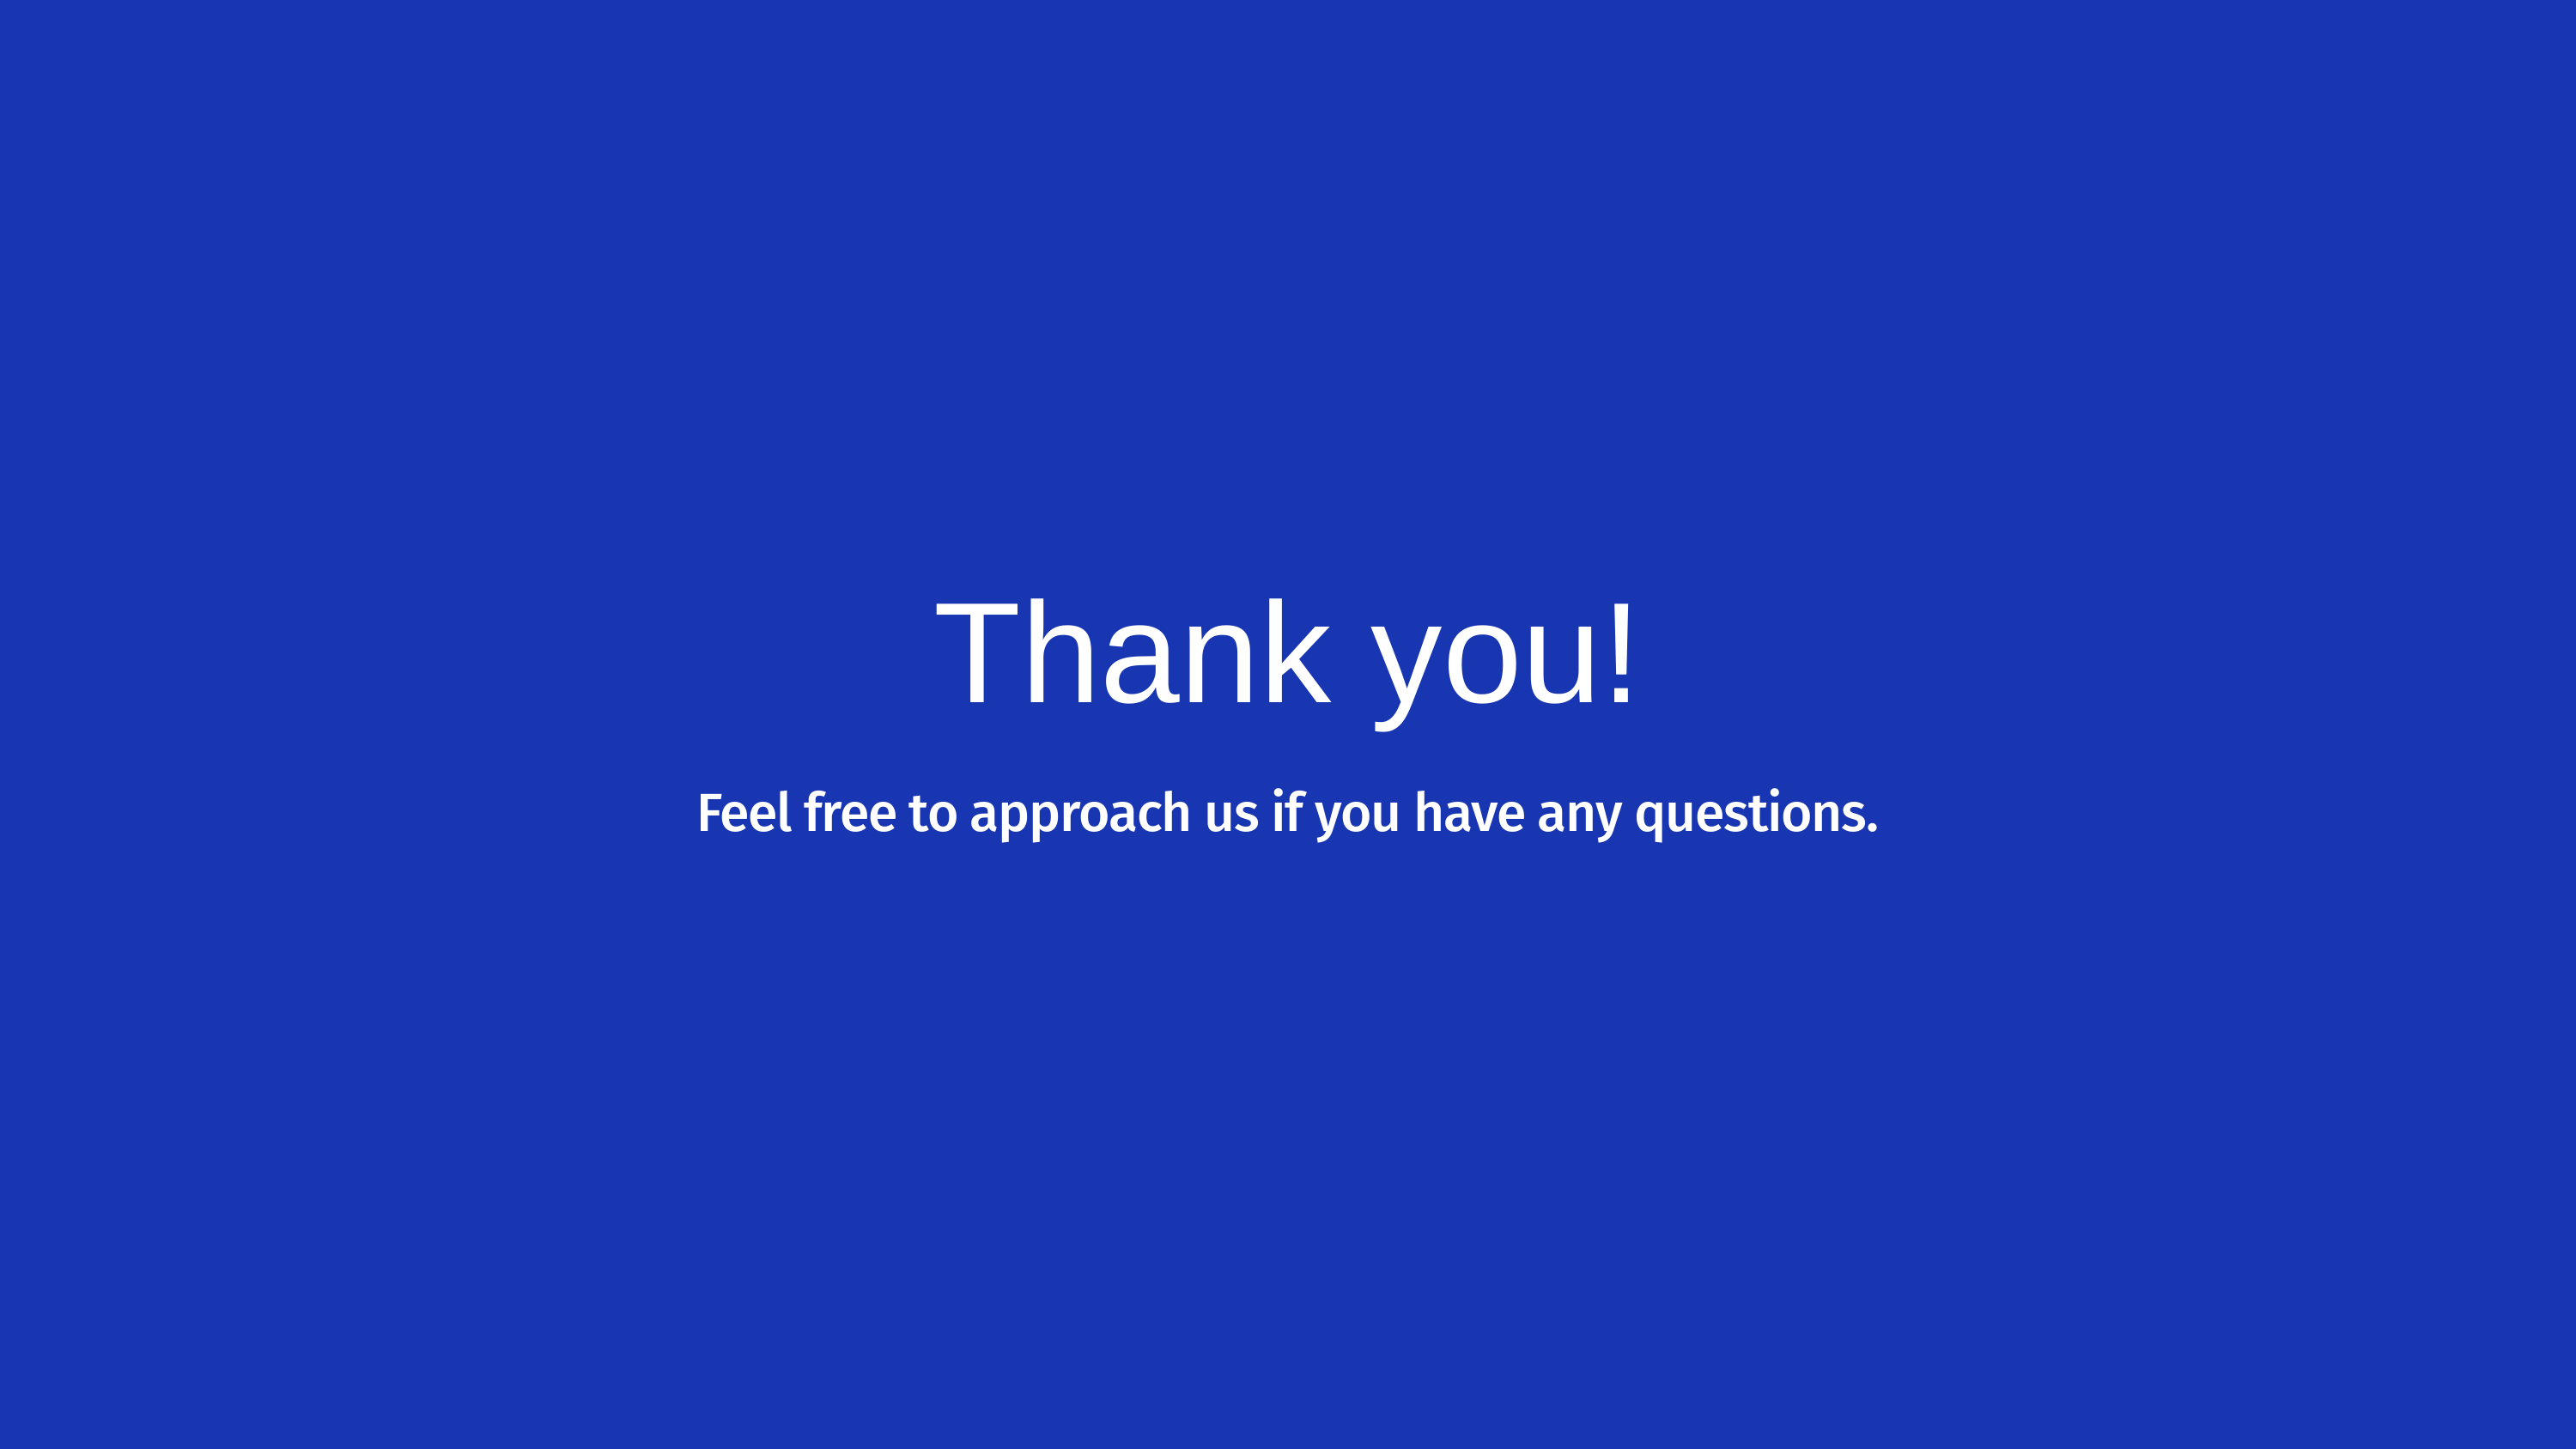

Thank you!
Feel free to approach us if you have any questions.